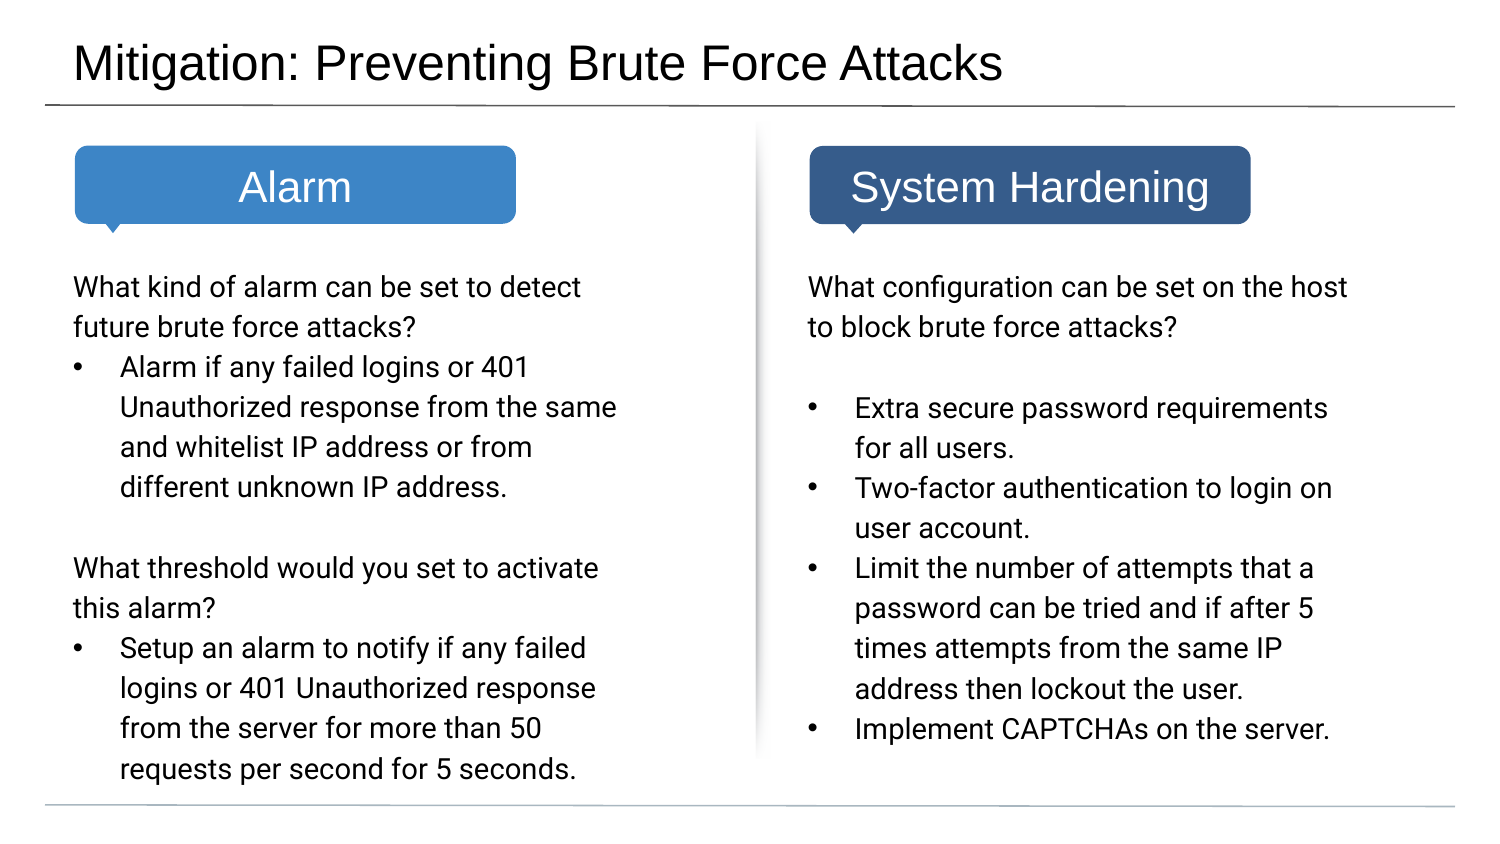

# Mitigation: Preventing Brute Force Attacks
What kind of alarm can be set to detect future brute force attacks?
Alarm if any failed logins or 401 Unauthorized response from the same and whitelist IP address or from different unknown IP address.

What threshold would you set to activate this alarm?
Setup an alarm to notify if any failed logins or 401 Unauthorized response from the server for more than 50 requests per second for 5 seconds.
What configuration can be set on the host to block brute force attacks?

Extra secure password requirements for all users.
Two-factor authentication to login on user account.
Limit the number of attempts that a password can be tried and if after 5 times attempts from the same IP address then lockout the user.
Implement CAPTCHAs on the server.